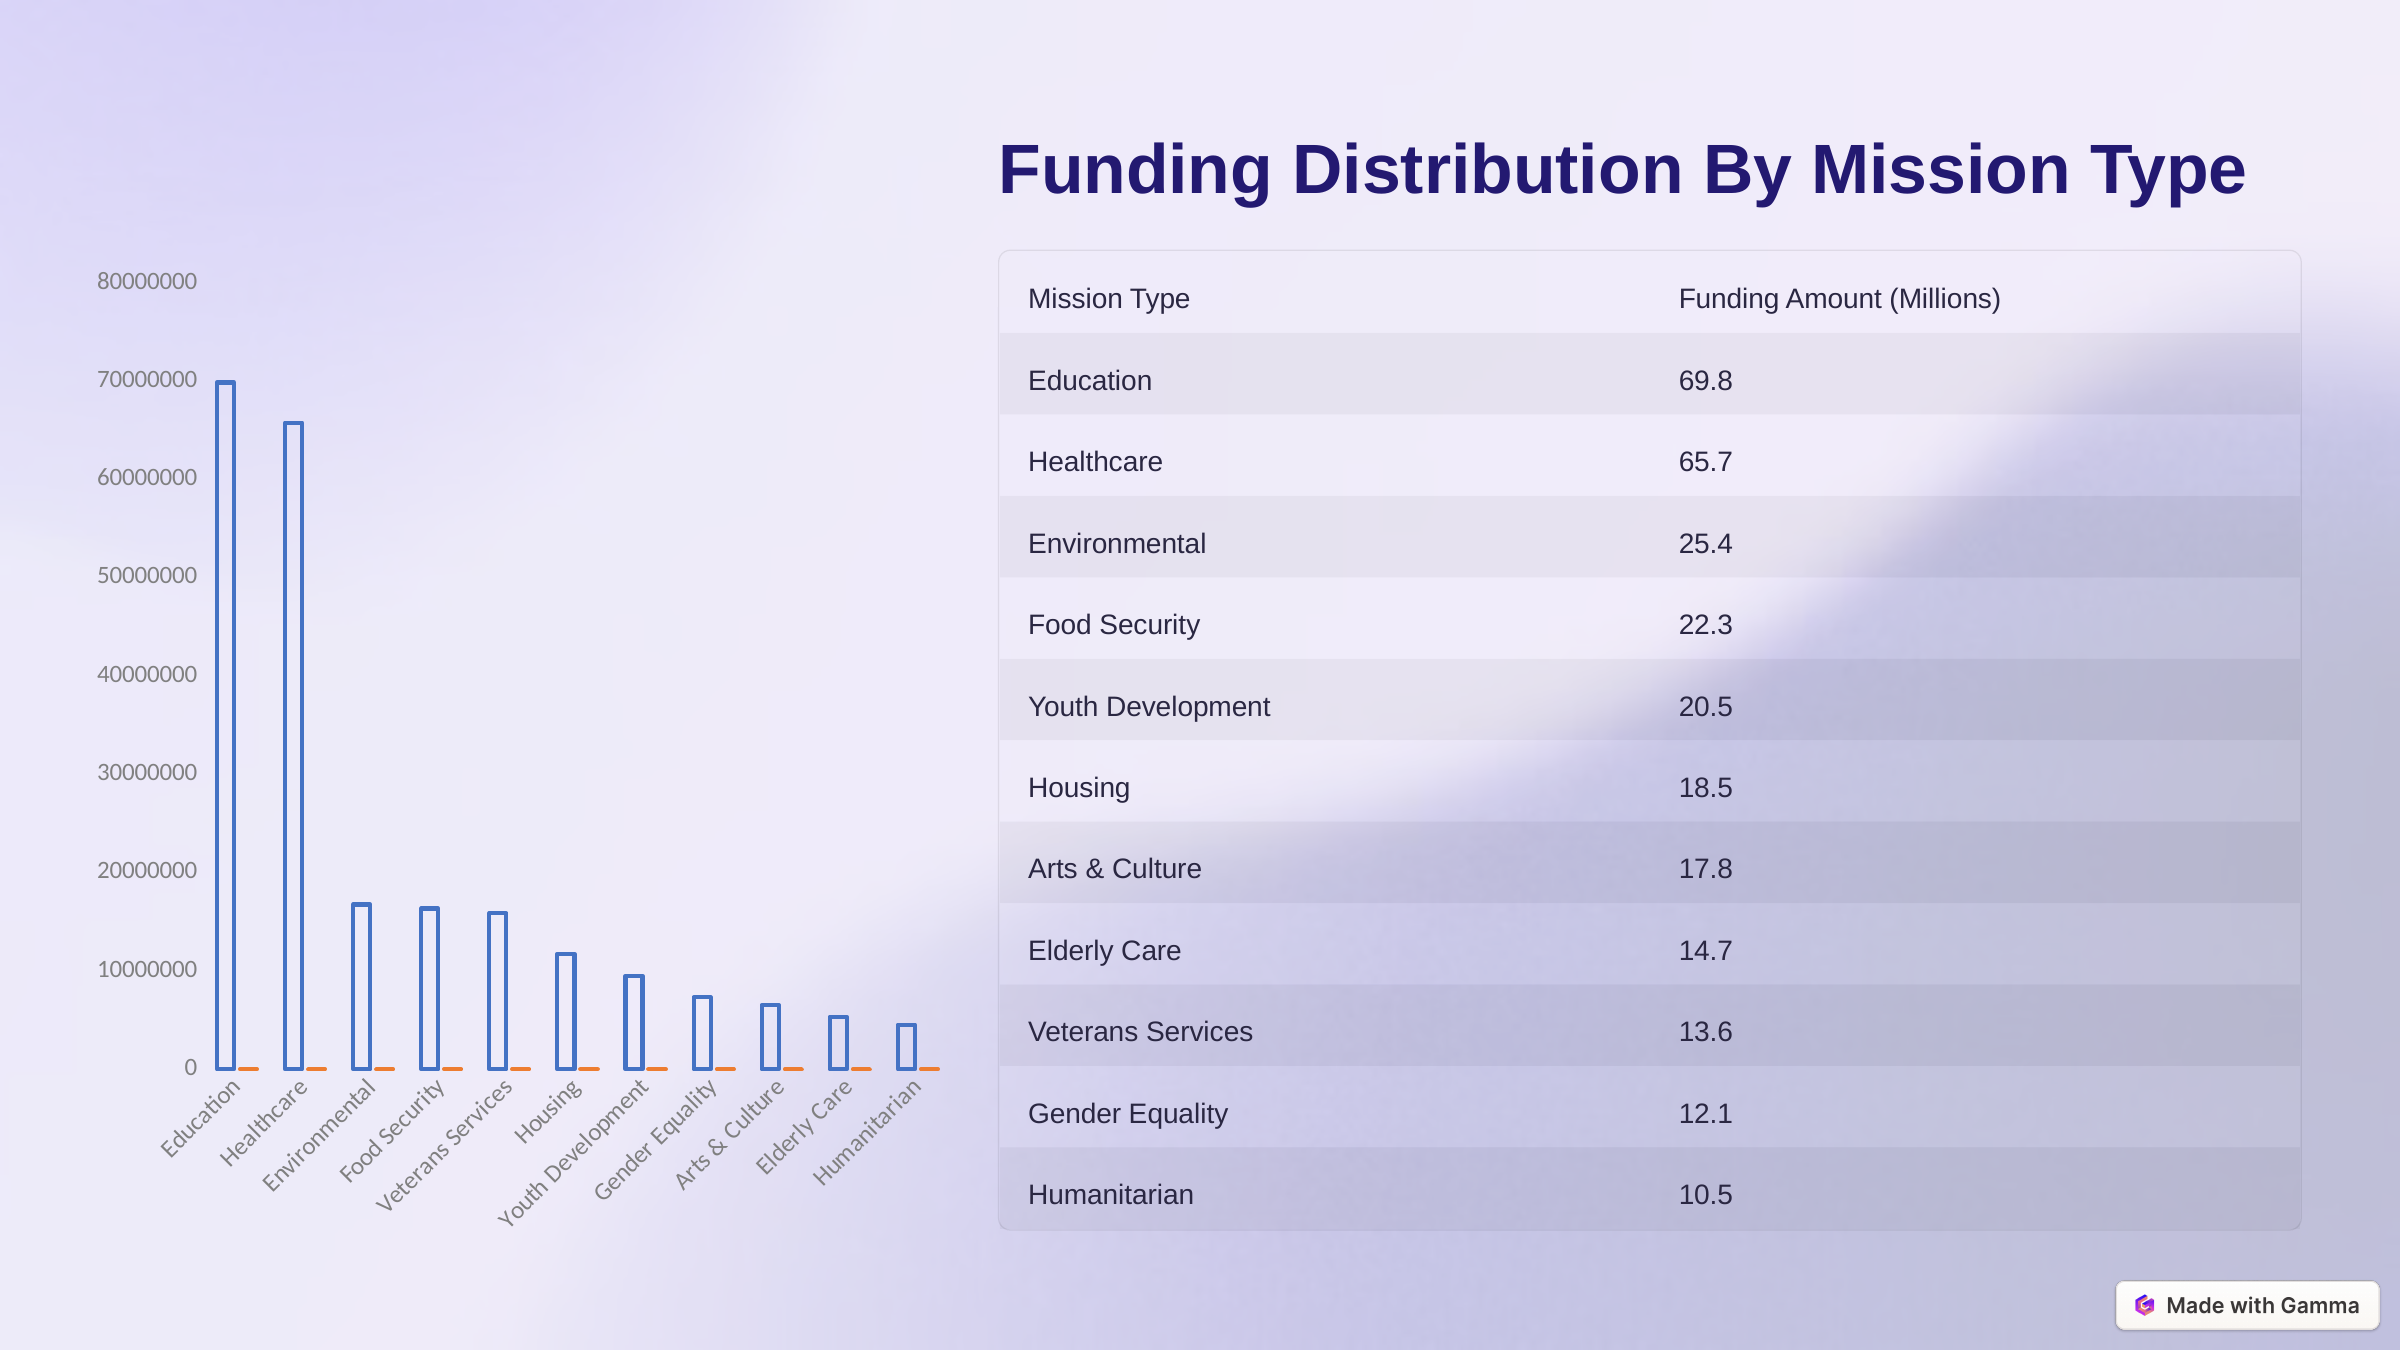

Funding Distribution By Mission Type

### Chart

| Category | Sum of Funding Amount($) | Sum of PERCENTAGES |
|---|---|---|
| Education | 69860000.0 | 0.30432793883818693 |
| Healthcare | 65785000.0 | 0.28657620178170806 |
| Environmental | 16760000.0 | 0.07301082529241358 |
| Food Security | 16350000.0 | 0.07122476095053473 |
| Veterans Services | 15870000.0 | 0.06913375879418876 |
| Housing | 11740000.0 | 0.051142427740628604 |
| Youth Development | 9490000.0 | 0.04134085513275686 |
| Gender Equality | 7310000.0 | 0.031844220339352226 |
| Arts & Culture | 6520000.0 | 0.028402779290366144 |
| Elderly Care | 5340000.0 | 0.023262398989348957 |
| Humanitarian | 4530000.0 | 0.019733832850515127 |

Mission Type
Funding Amount (Millions)

Education
69.8

Healthcare
65.7

Environmental
25.4

Food Security
22.3

Youth Development
20.5

Housing
18.5

Arts & Culture
17.8

Elderly Care
14.7

Veterans Services
13.6

Gender Equality
12.1

Humanitarian
10.5